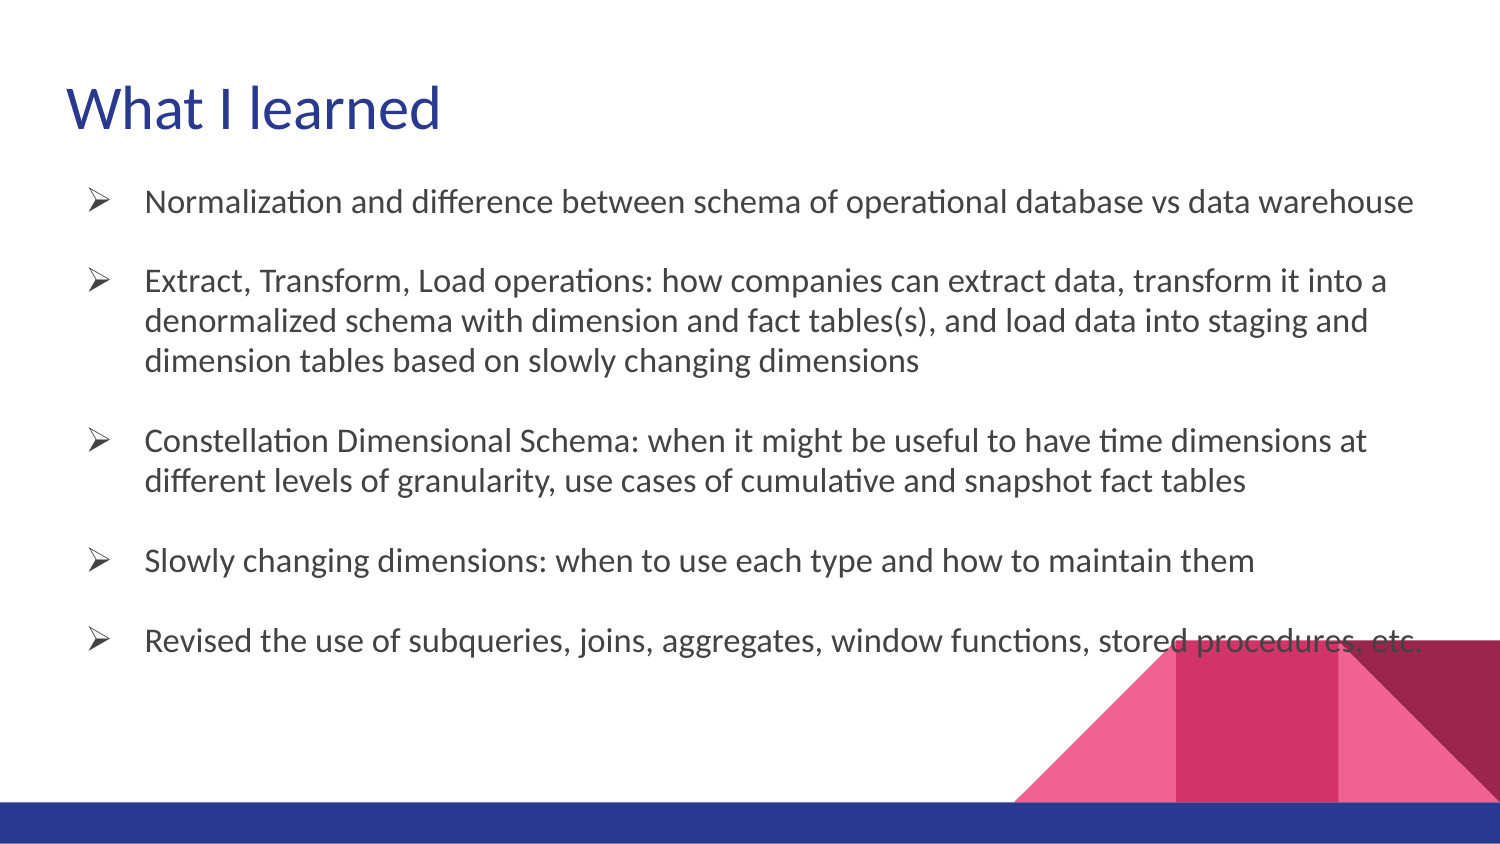

# What I learned
Normalization and difference between schema of operational database vs data warehouse

Extract, Transform, Load operations: how companies can extract data, transform it into a denormalized schema with dimension and fact tables(s), and load data into staging and dimension tables based on slowly changing dimensions

Constellation Dimensional Schema: when it might be useful to have time dimensions at different levels of granularity, use cases of cumulative and snapshot fact tables

Slowly changing dimensions: when to use each type and how to maintain them

Revised the use of subqueries, joins, aggregates, window functions, stored procedures, etc.